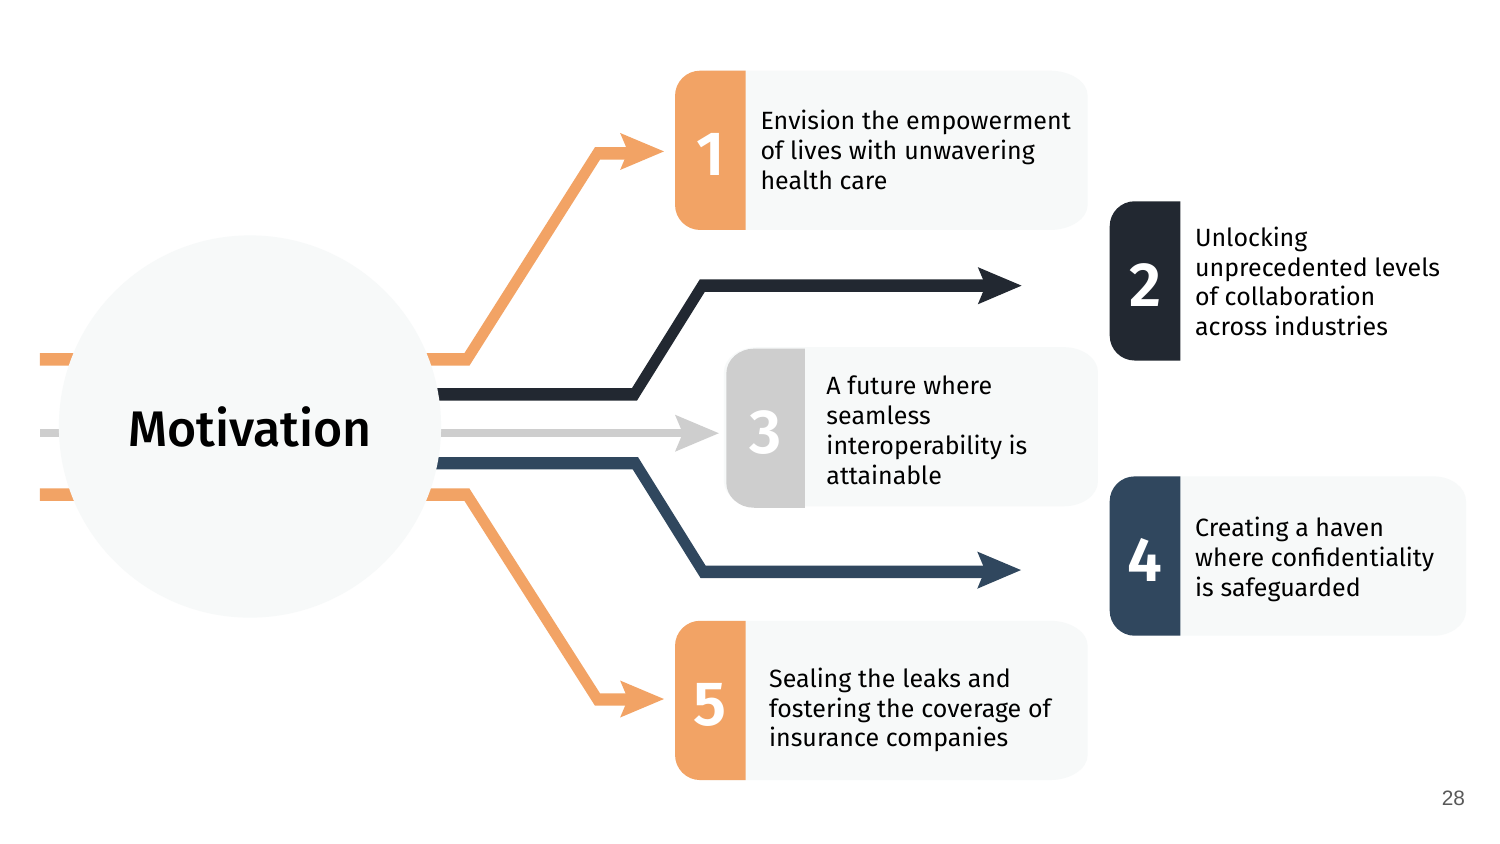

Envision the empowerment of lives with unwavering health care

1

2
Unlocking unprecedented levels of collaboration across industries
Motivation

3
A future where seamless interoperability is attainable

4
Creating a haven where confidentiality is safeguarded

5
Sealing the leaks and fostering the coverage of insurance companies

28